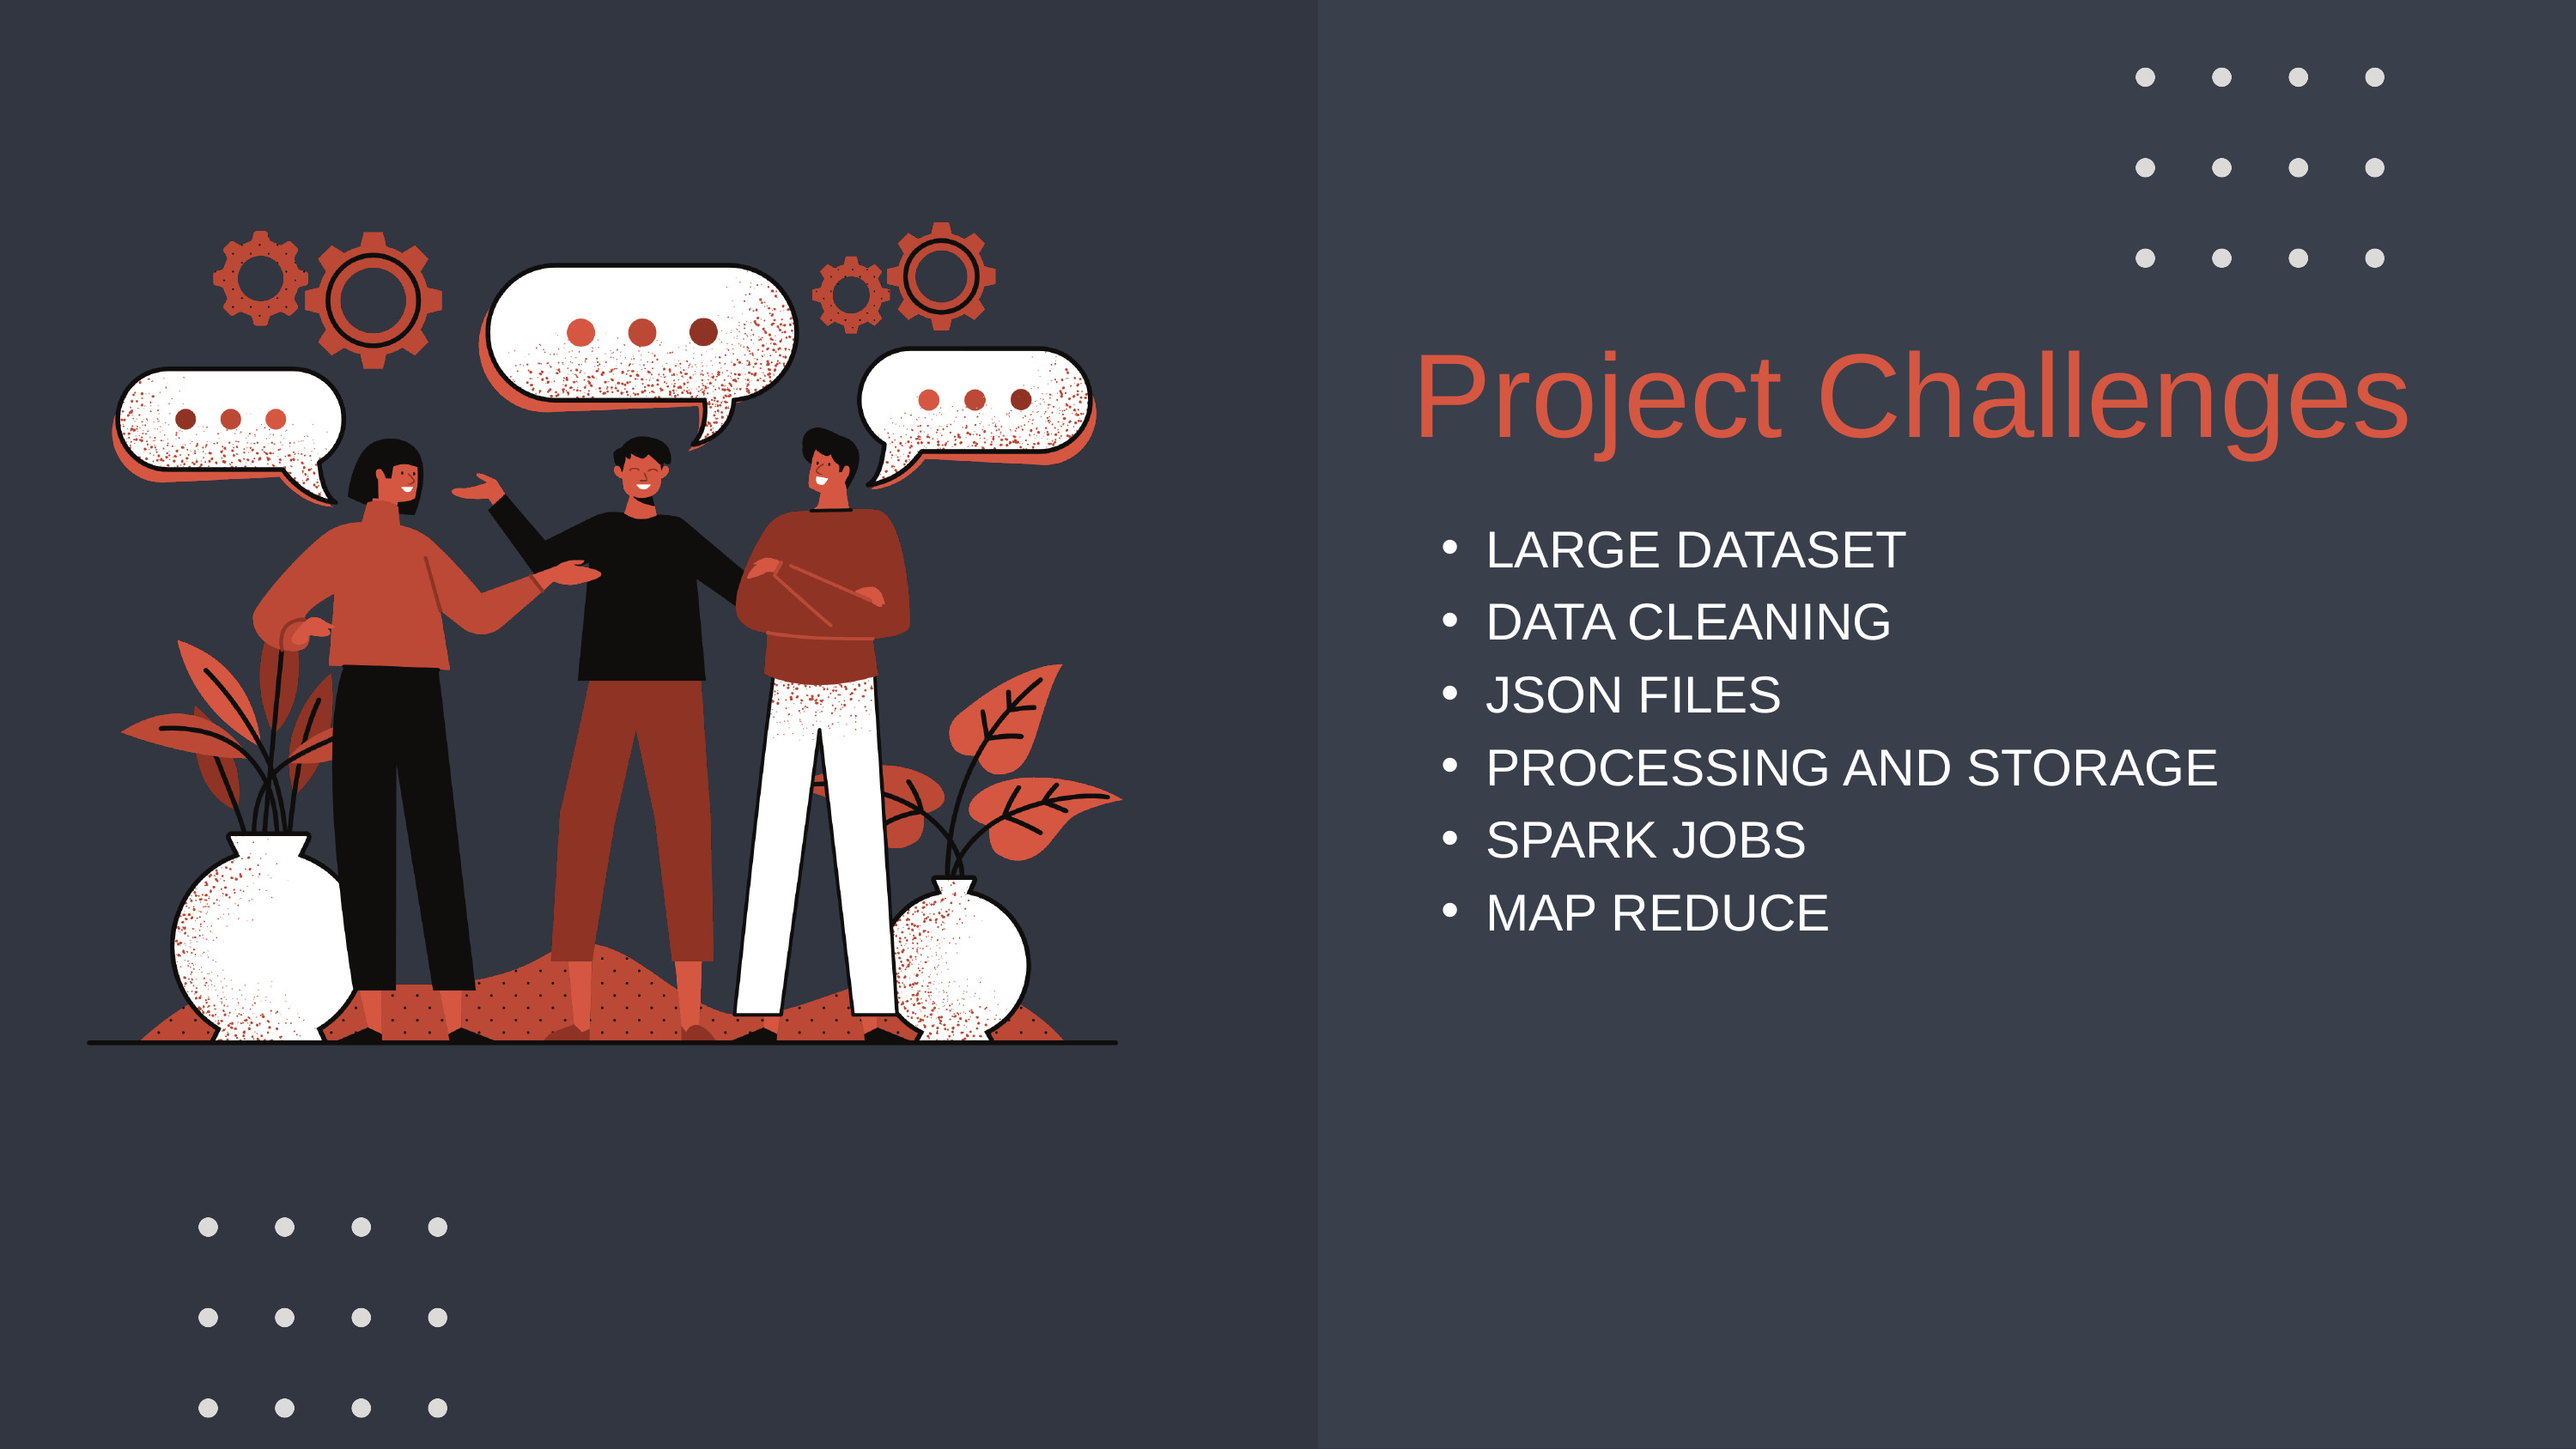

Project Challenges
LARGE DATASET
DATA CLEANING
JSON FILES
PROCESSING AND STORAGE
SPARK JOBS
MAP REDUCE